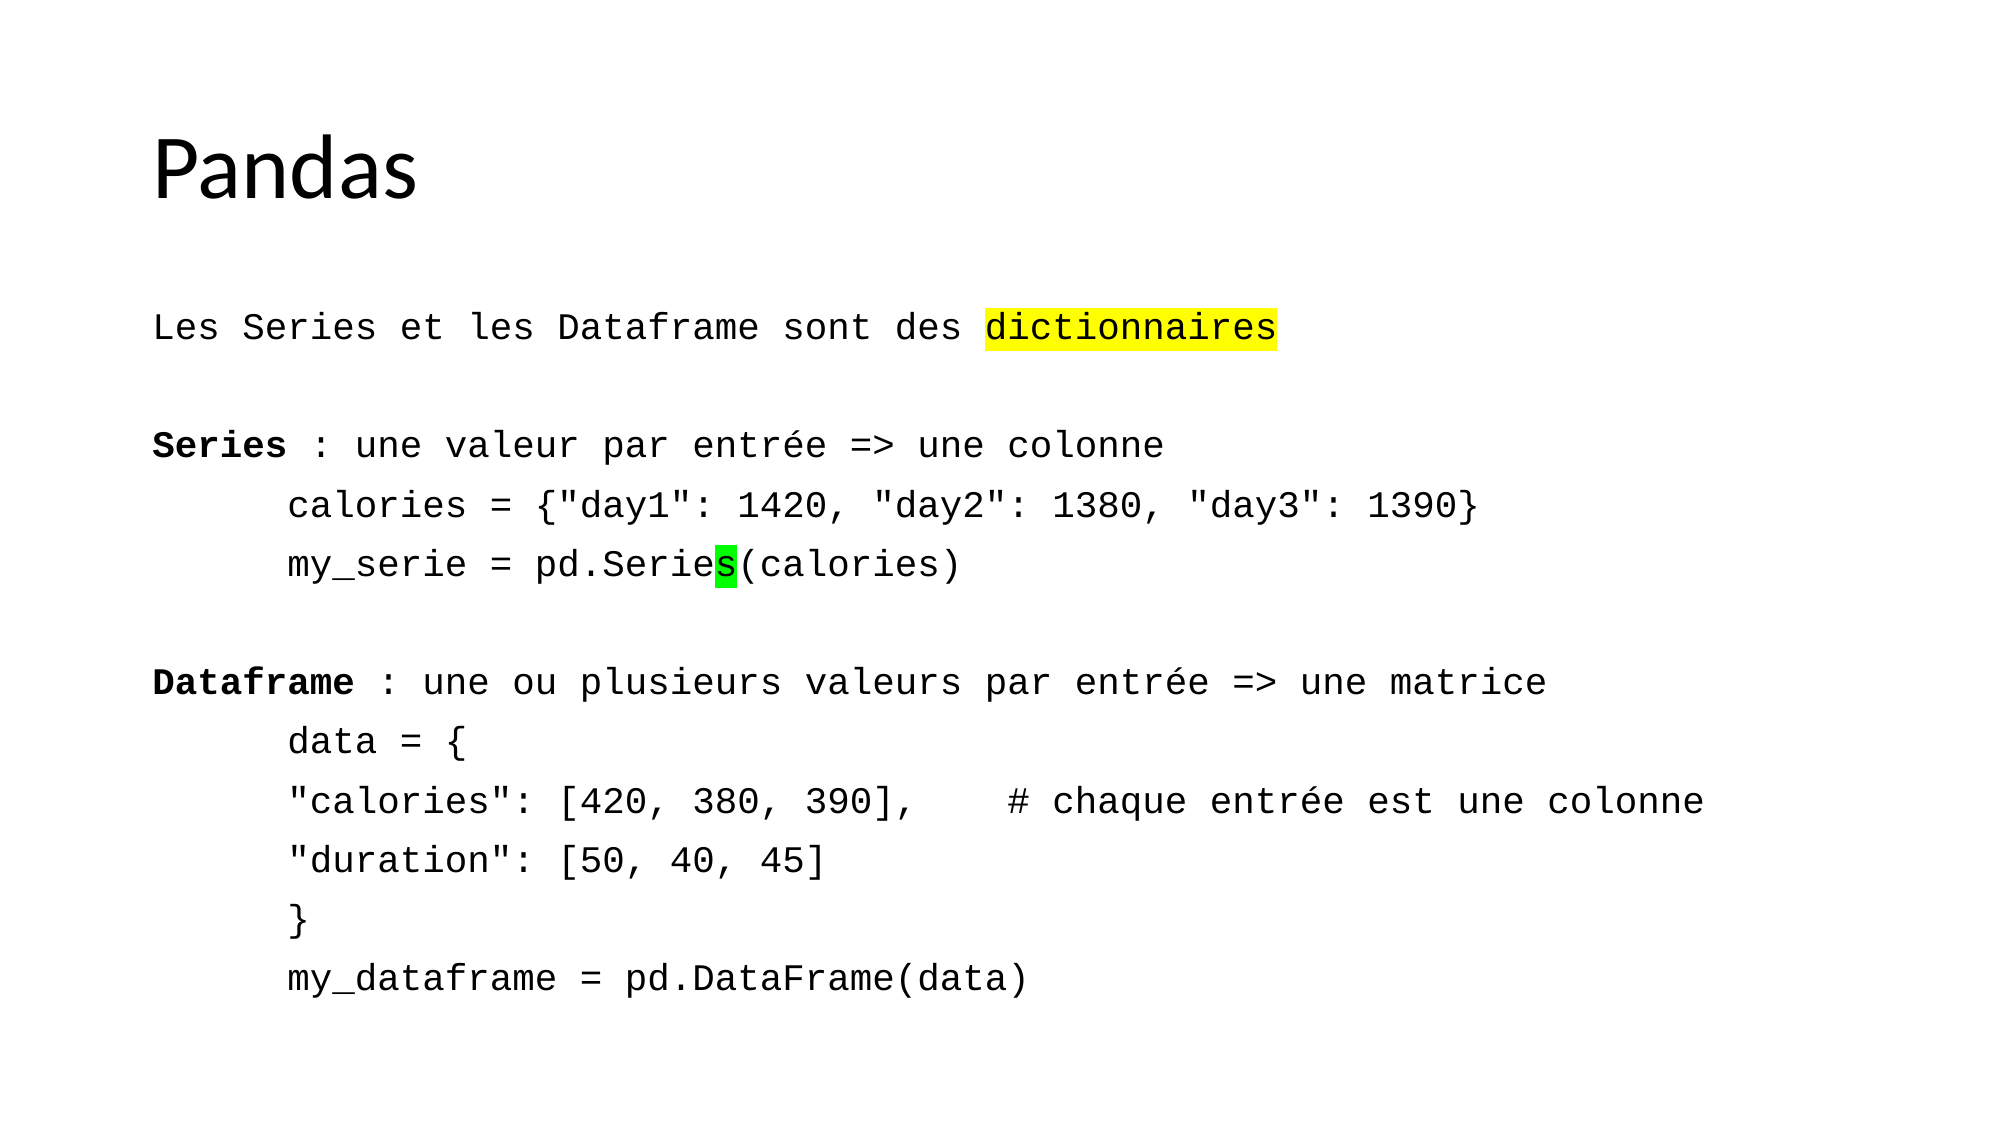

# Pandas
Les Series et les Dataframe sont des dictionnaires

Series : une valeur par entrée => une colonne
	calories = {"day1": 1420, "day2": 1380, "day3": 1390}
	my_serie = pd.Series(calories)

Dataframe : une ou plusieurs valeurs par entrée => une matrice
	data = {
  	"calories": [420, 380, 390],    # chaque entrée est une colonne
  	"duration": [50, 40, 45]
	}
	my_dataframe = pd.DataFrame(data)